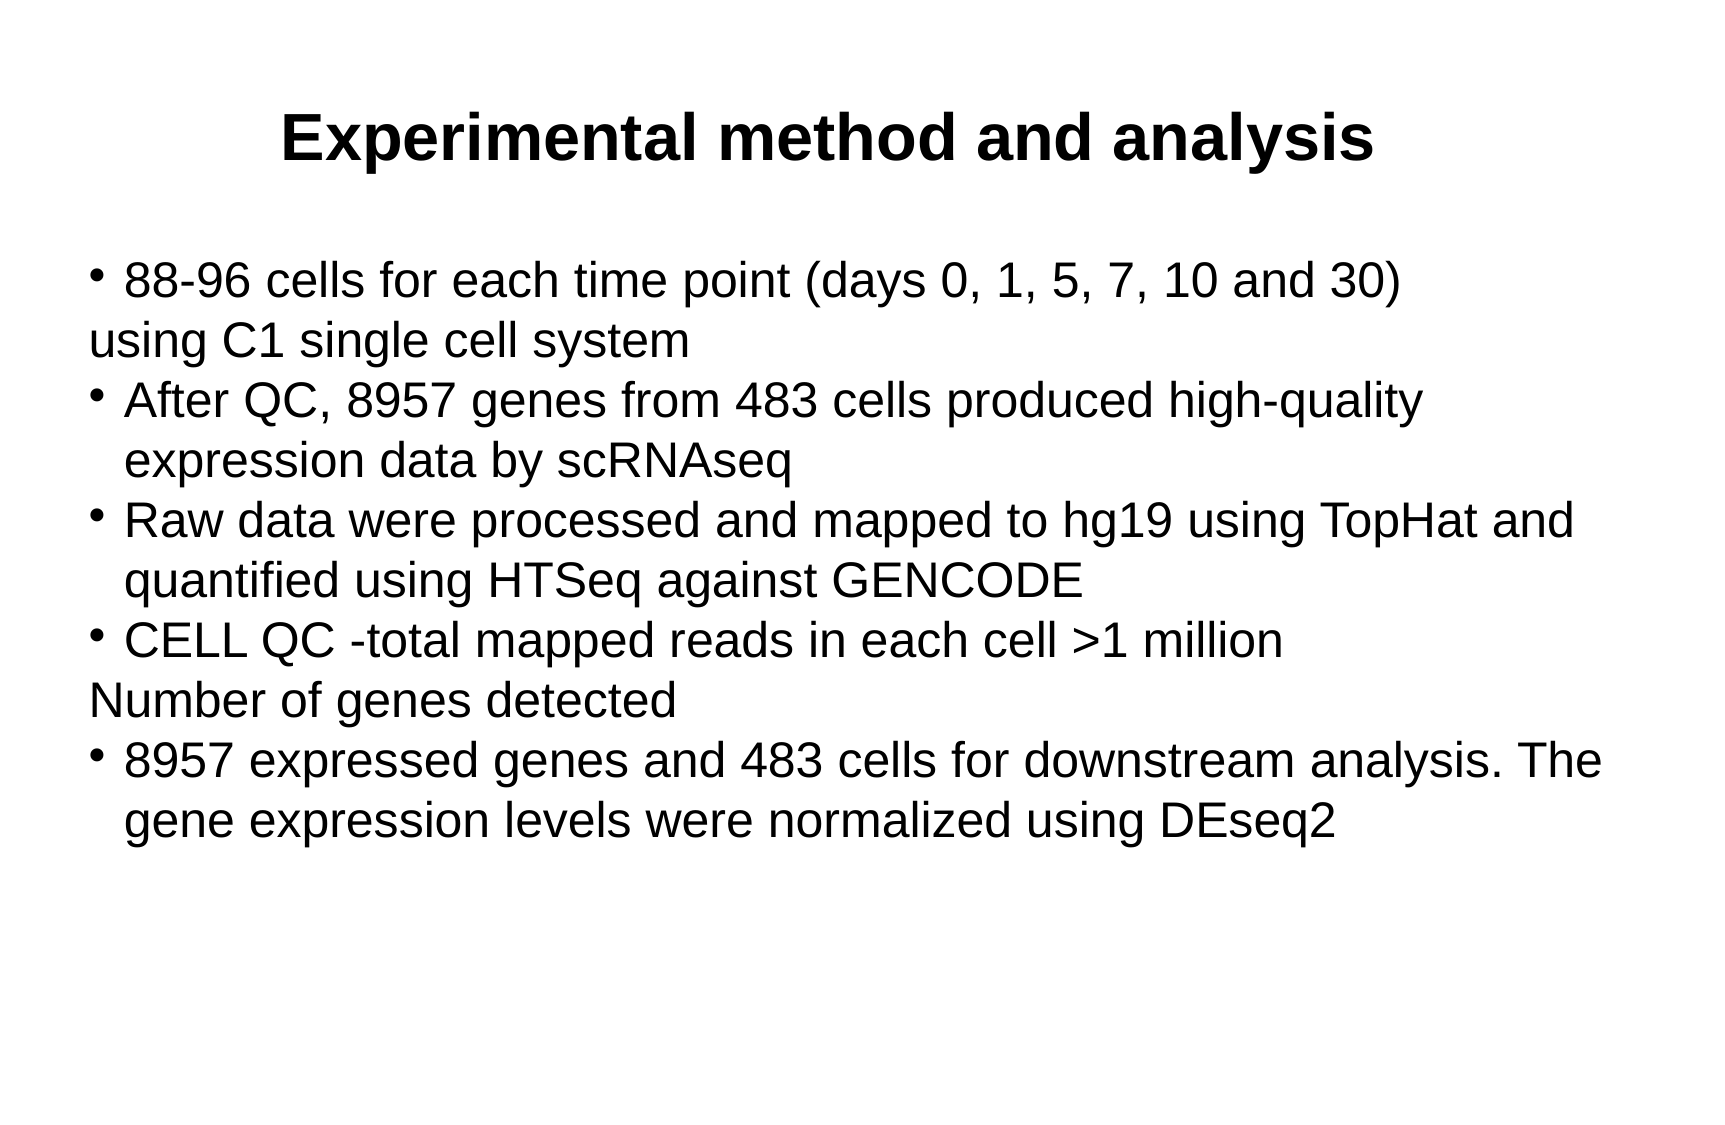

Experimental method and analysis
88-96 cells for each time point (days 0, 1, 5, 7, 10 and 30)
using C1 single cell system
After QC, 8957 genes from 483 cells produced high-quality expression data by scRNAseq
Raw data were processed and mapped to hg19 using TopHat and  quantified using HTSeq against GENCODE
CELL QC -total mapped reads in each cell >1 million
Number of genes detected
8957 expressed genes and 483 cells for downstream analysis. The gene expression levels were normalized using DEseq2